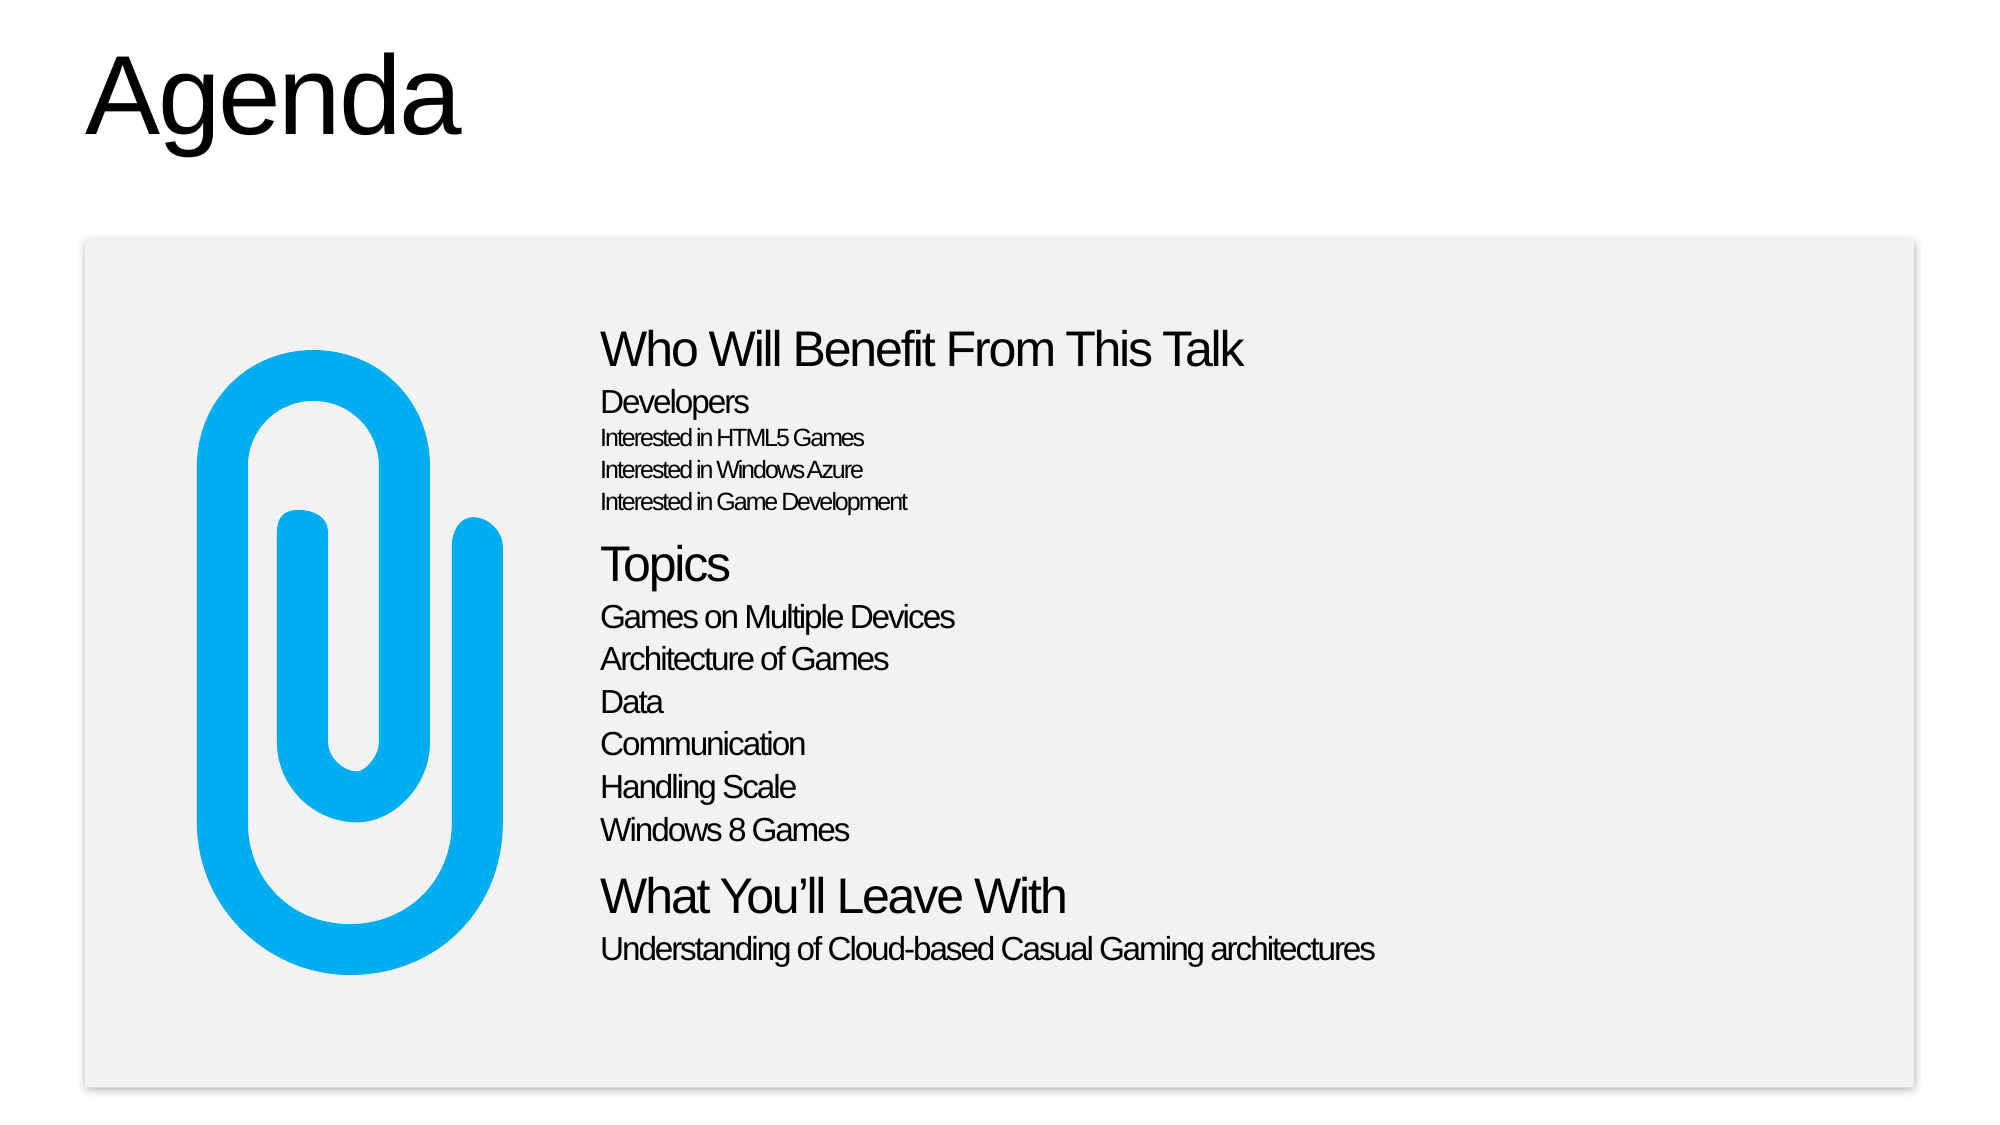

# Agenda
Who Will Benefit From This Talk
Developers
Interested in HTML5 Games
Interested in Windows Azure
Interested in Game Development
Topics
Games on Multiple Devices
Architecture of Games
Data
Communication
Handling Scale
Windows 8 Games
What You’ll Leave With
Understanding of Cloud-based Casual Gaming architectures